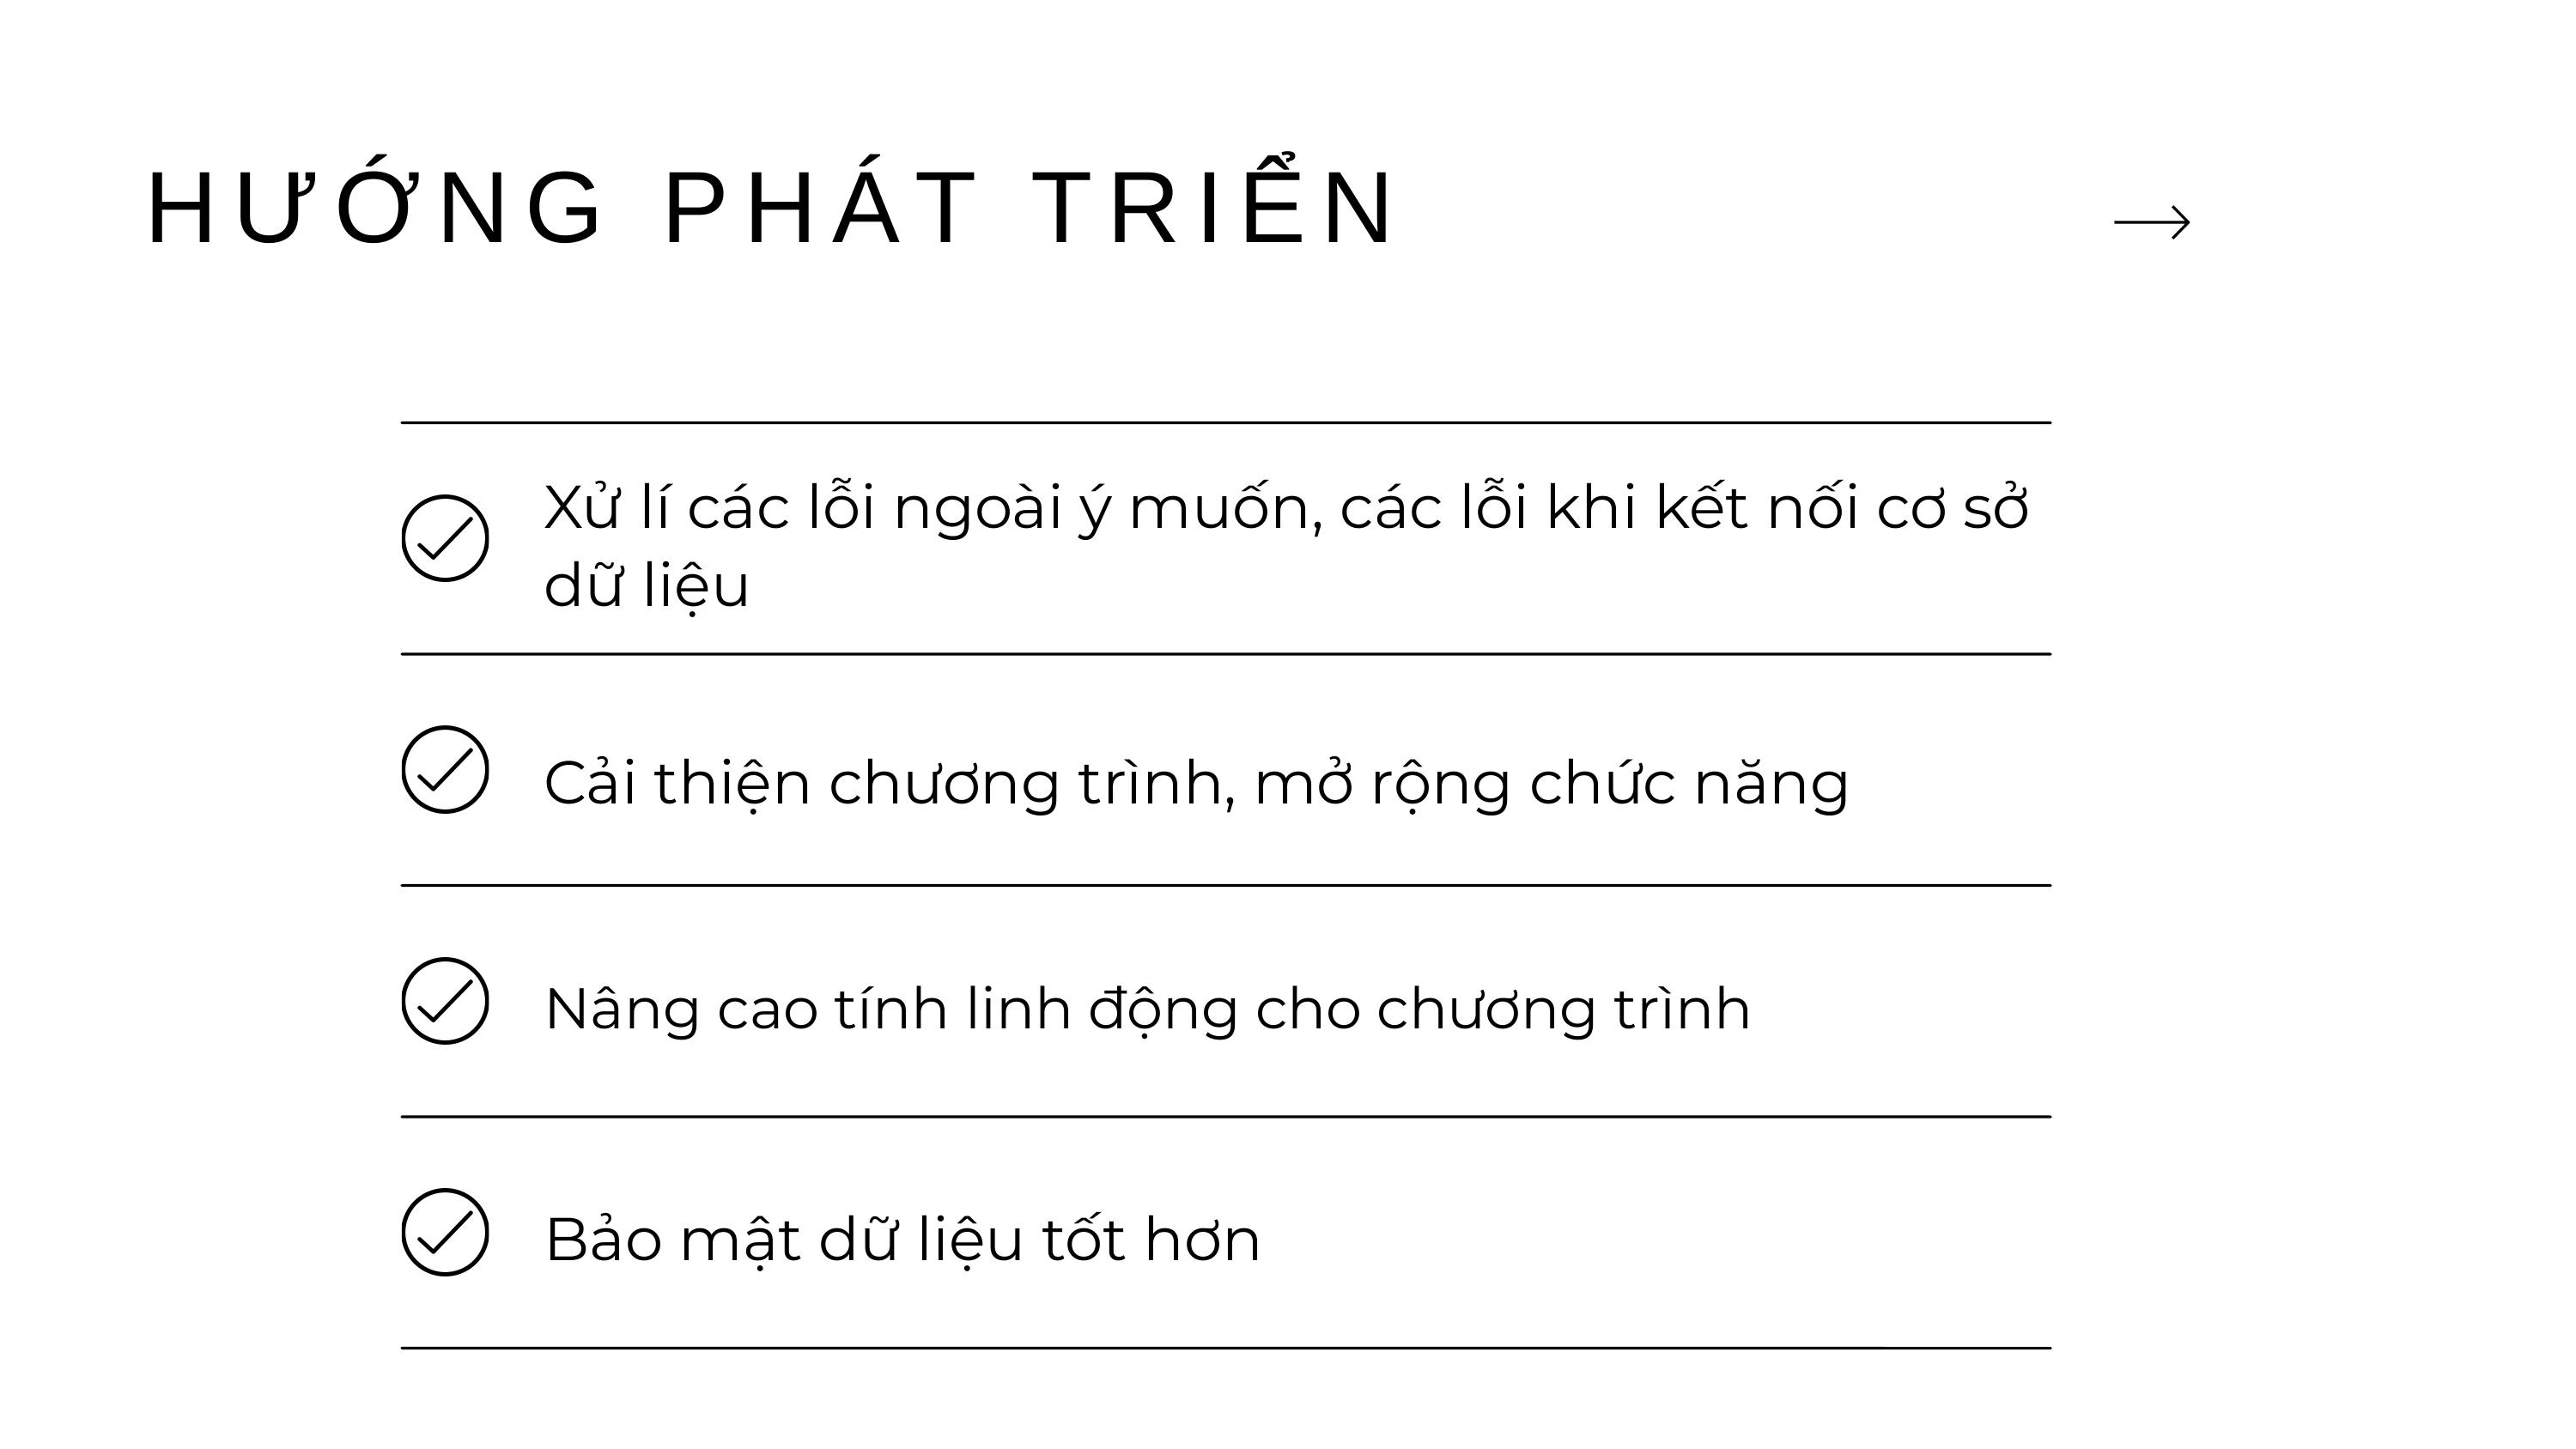

HƯỚNG PHÁT TRIỂN

Xử lí các lỗi ngoài ý muốn, các lỗi khi kết nối cơ sở dữ liệu

Cải thiện chương trình, mở rộng chức năng

Nâng cao tính linh động cho chương trình

Bảo mật dữ liệu tốt hơn